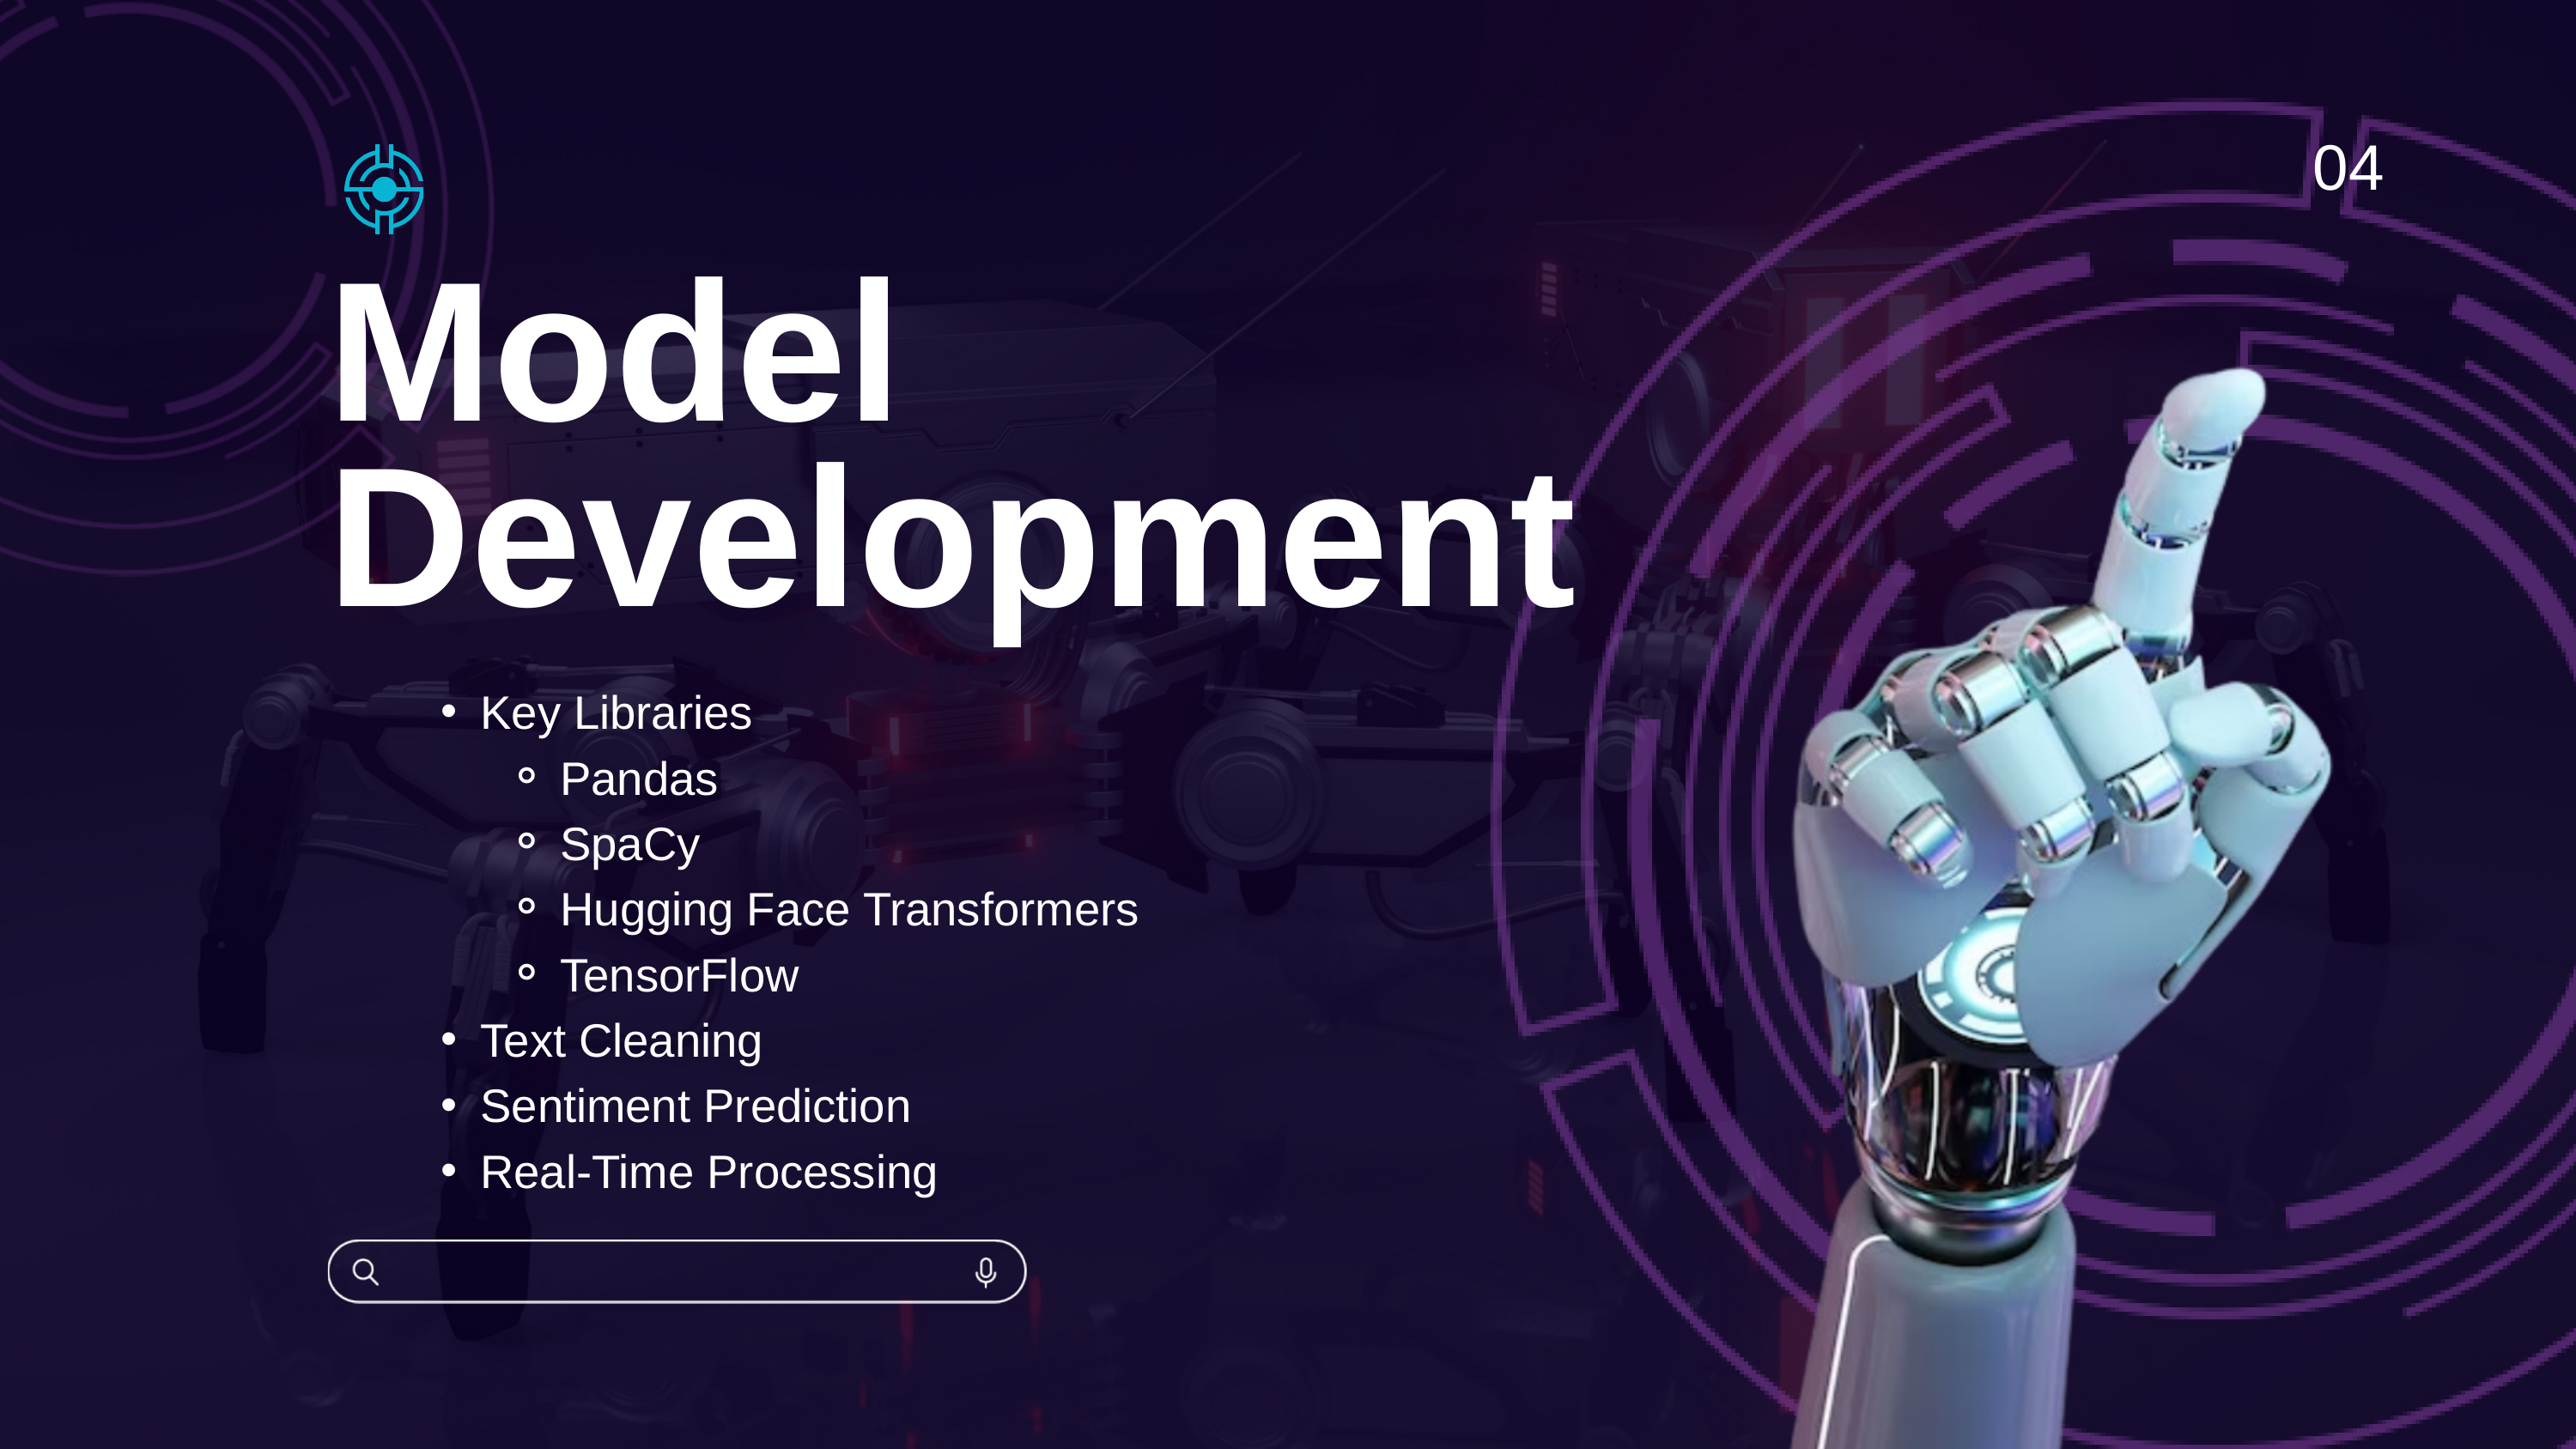

04

Model
Development

Key Libraries
Pandas
SpaCy
Hugging Face Transformers
TensorFlow
Text Cleaning
Sentiment Prediction
Real-Time Processing